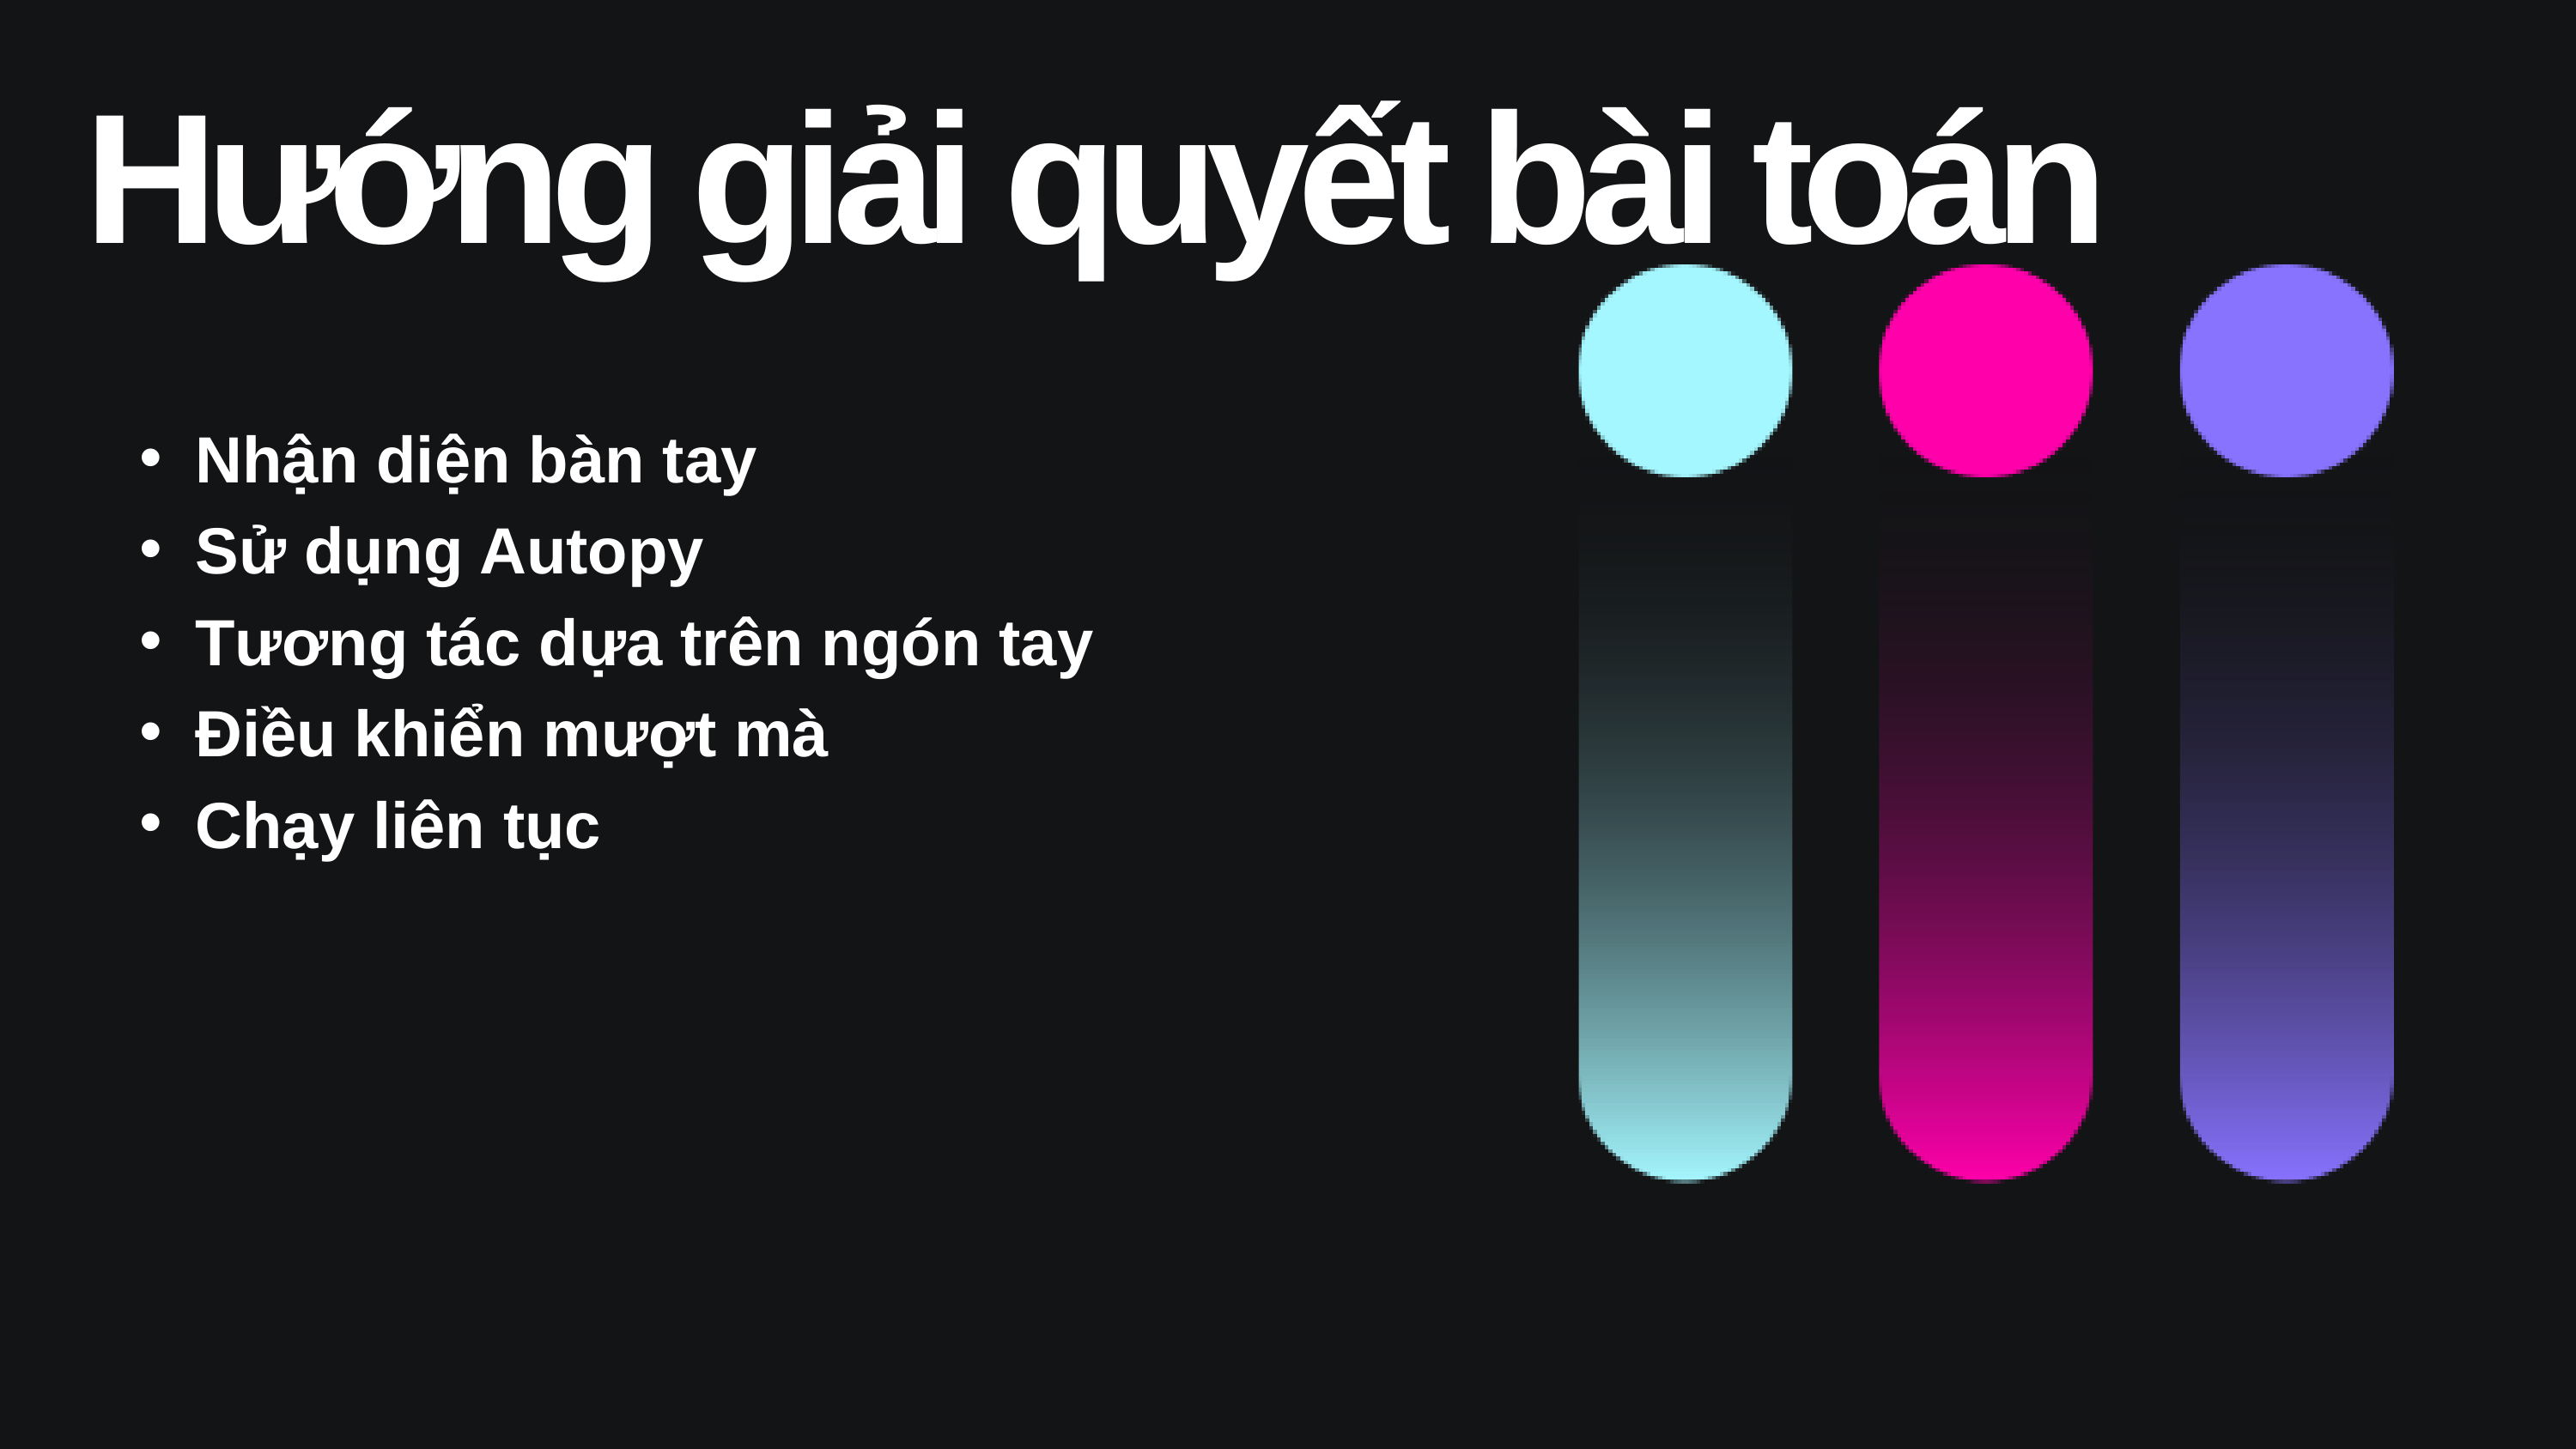

Hướng giải quyết bài toán

Nhận diện bàn tay
Sử dụng Autopy
Tương tác dựa trên ngón tay
Điều khiển mượt mà
Chạy liên tục